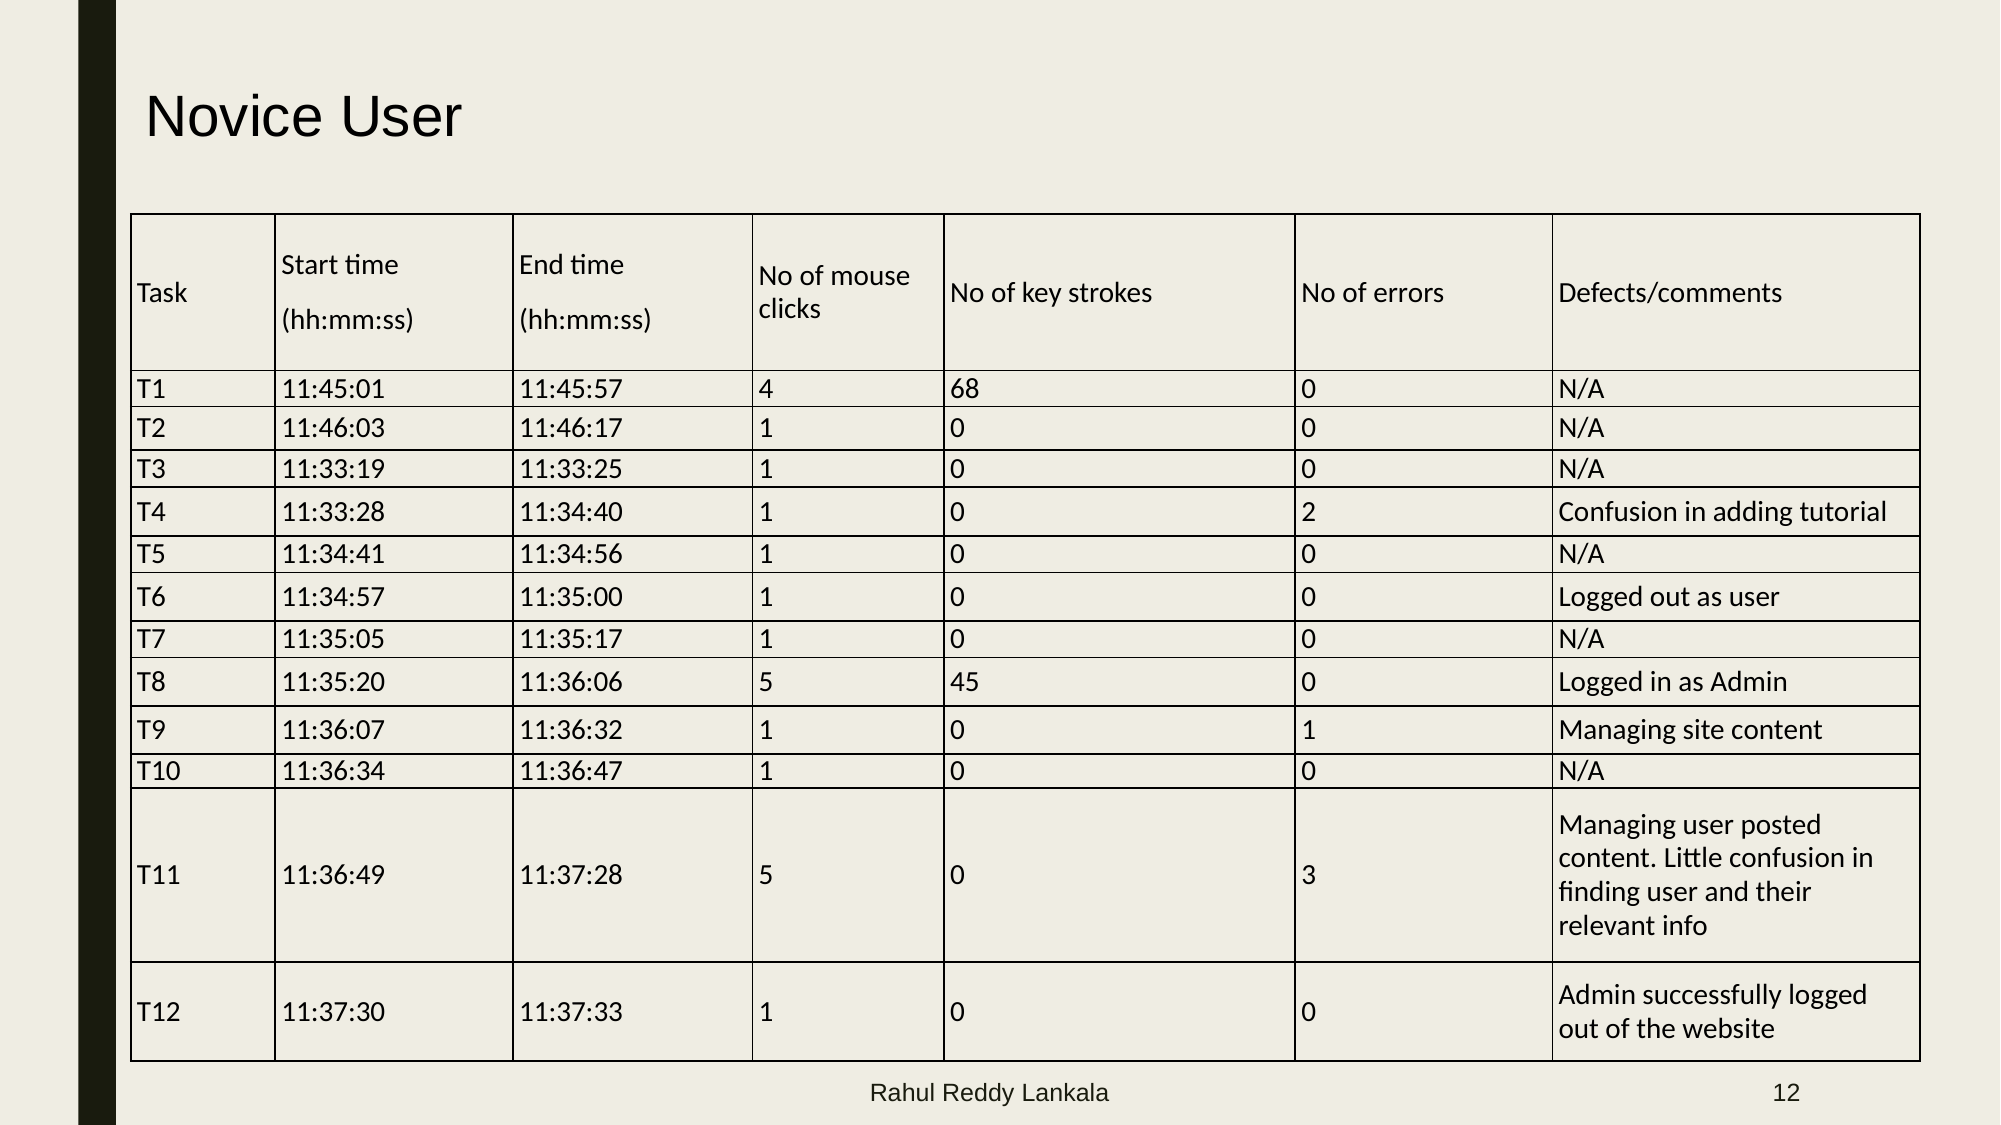

Novice User
| Task | Start time (hh:mm:ss) | End time (hh:mm:ss) | No of mouse clicks | No of key strokes | No of errors | Defects/comments |
| --- | --- | --- | --- | --- | --- | --- |
| T1 | 11:45:01 | 11:45:57 | 4 | 68 | 0 | N/A |
| T2 | 11:46:03 | 11:46:17 | 1 | 0 | 0 | N/A |
| T3 | 11:33:19 | 11:33:25 | 1 | 0 | 0 | N/A |
| T4 | 11:33:28 | 11:34:40 | 1 | 0 | 2 | Confusion in adding tutorial |
| T5 | 11:34:41 | 11:34:56 | 1 | 0 | 0 | N/A |
| T6 | 11:34:57 | 11:35:00 | 1 | 0 | 0 | Logged out as user |
| T7 | 11:35:05 | 11:35:17 | 1 | 0 | 0 | N/A |
| T8 | 11:35:20 | 11:36:06 | 5 | 45 | 0 | Logged in as Admin |
| T9 | 11:36:07 | 11:36:32 | 1 | 0 | 1 | Managing site content |
| T10 | 11:36:34 | 11:36:47 | 1 | 0 | 0 | N/A |
| T11 | 11:36:49 | 11:37:28 | 5 | 0 | 3 | Managing user posted content. Little confusion in finding user and their relevant info |
| T12 | 11:37:30 | 11:37:33 | 1 | 0 | 0 | Admin successfully logged out of the website |
Rahul Reddy Lankala
12